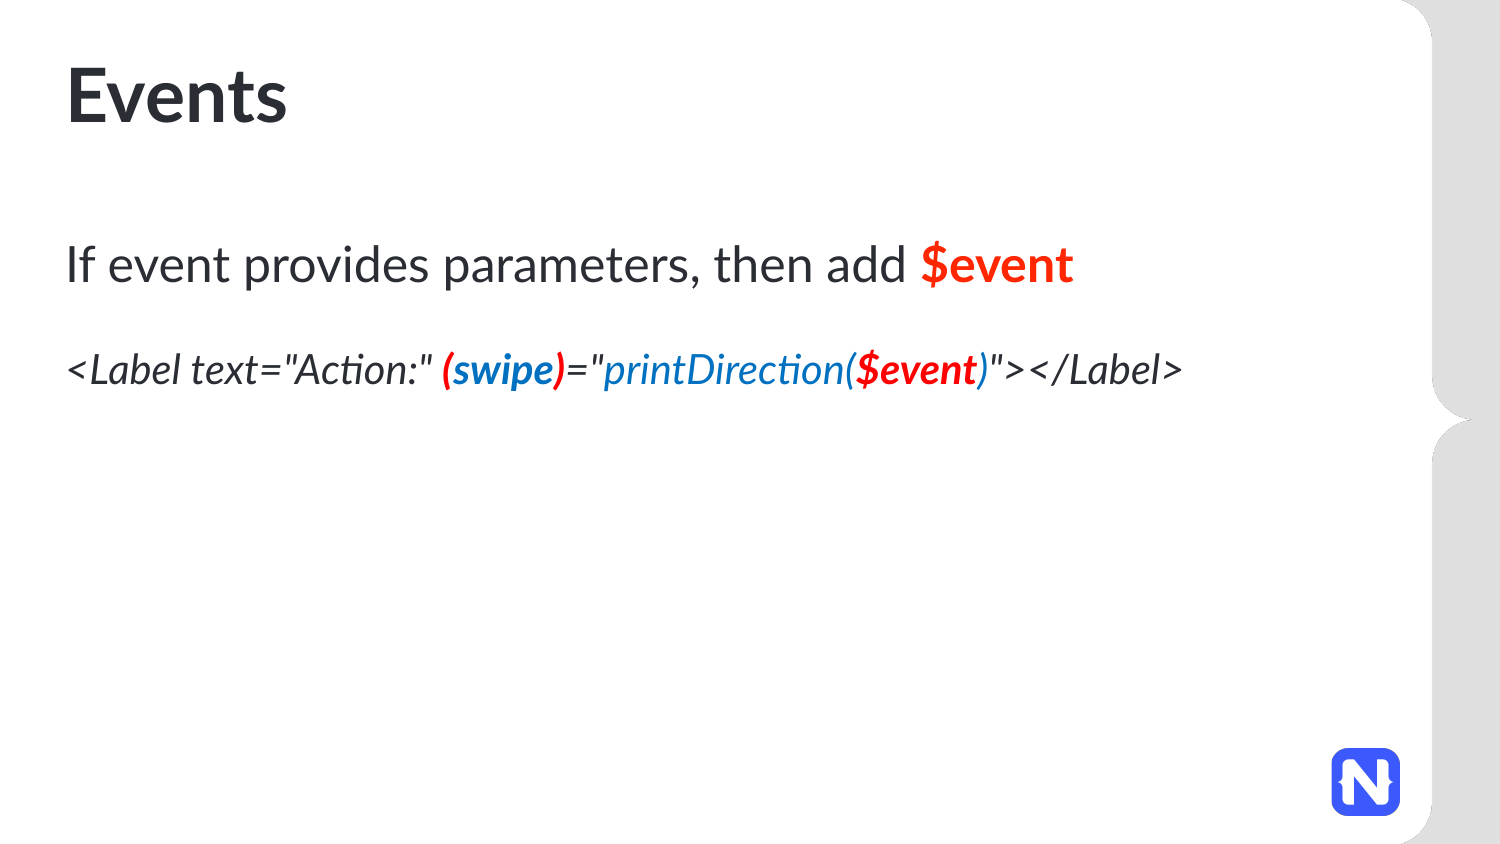

# Events
If event provides parameters, then add $event

<Label text="Action:" (swipe)="printDirection($event)"></Label>